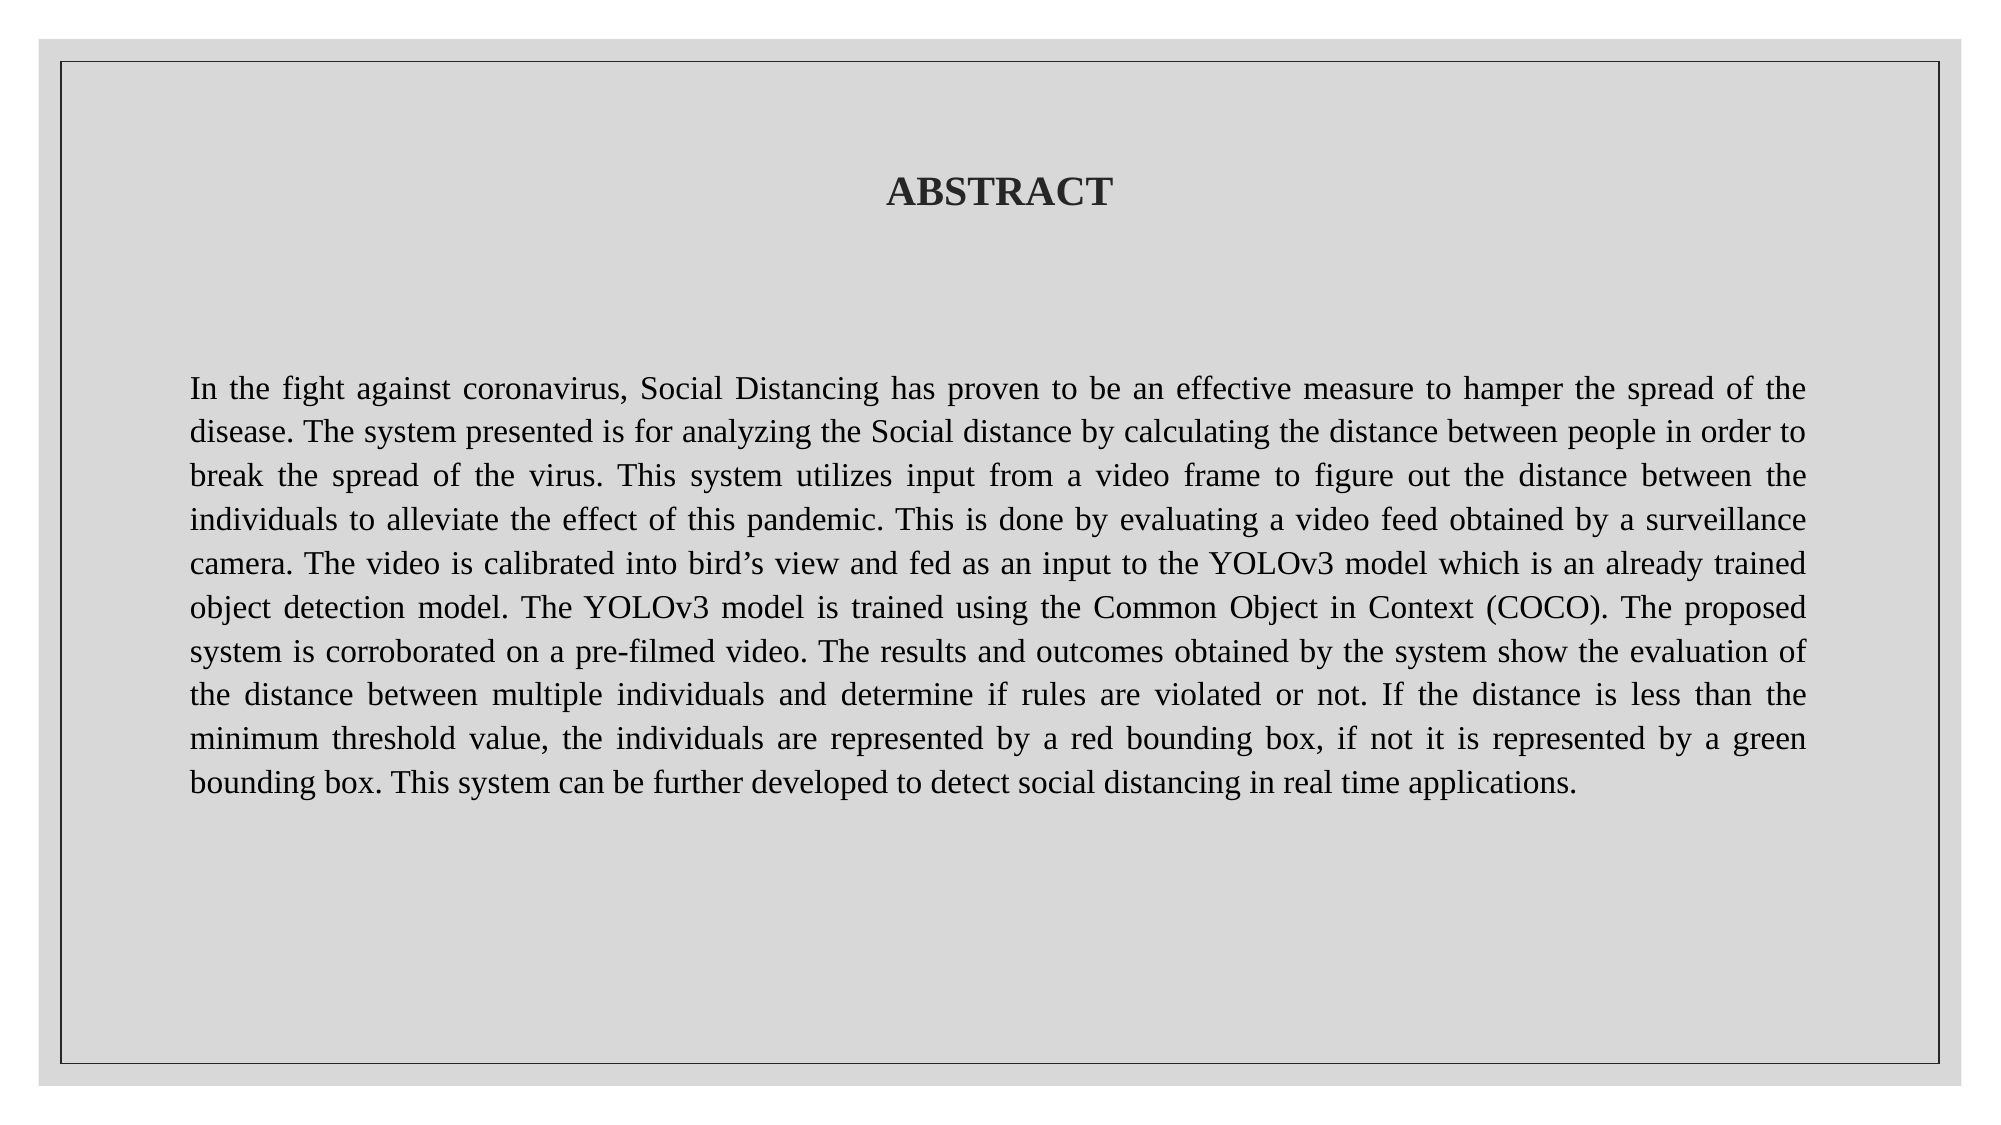

# ABSTRACT
In the fight against coronavirus, Social Distancing has proven to be an effective measure to hamper the spread of the disease. The system presented is for analyzing the Social distance by calculating the distance between people in order to break the spread of the virus. This system utilizes input from a video frame to figure out the distance between the individuals to alleviate the effect of this pandemic. This is done by evaluating a video feed obtained by a surveillance camera. The video is calibrated into bird’s view and fed as an input to the YOLOv3 model which is an already trained object detection model. The YOLOv3 model is trained using the Common Object in Context (COCO). The proposed system is corroborated on a pre-filmed video. The results and outcomes obtained by the system show the evaluation of the distance between multiple individuals and determine if rules are violated or not. If the distance is less than the minimum threshold value, the individuals are represented by a red bounding box, if not it is represented by a green bounding box. This system can be further developed to detect social distancing in real time applications.